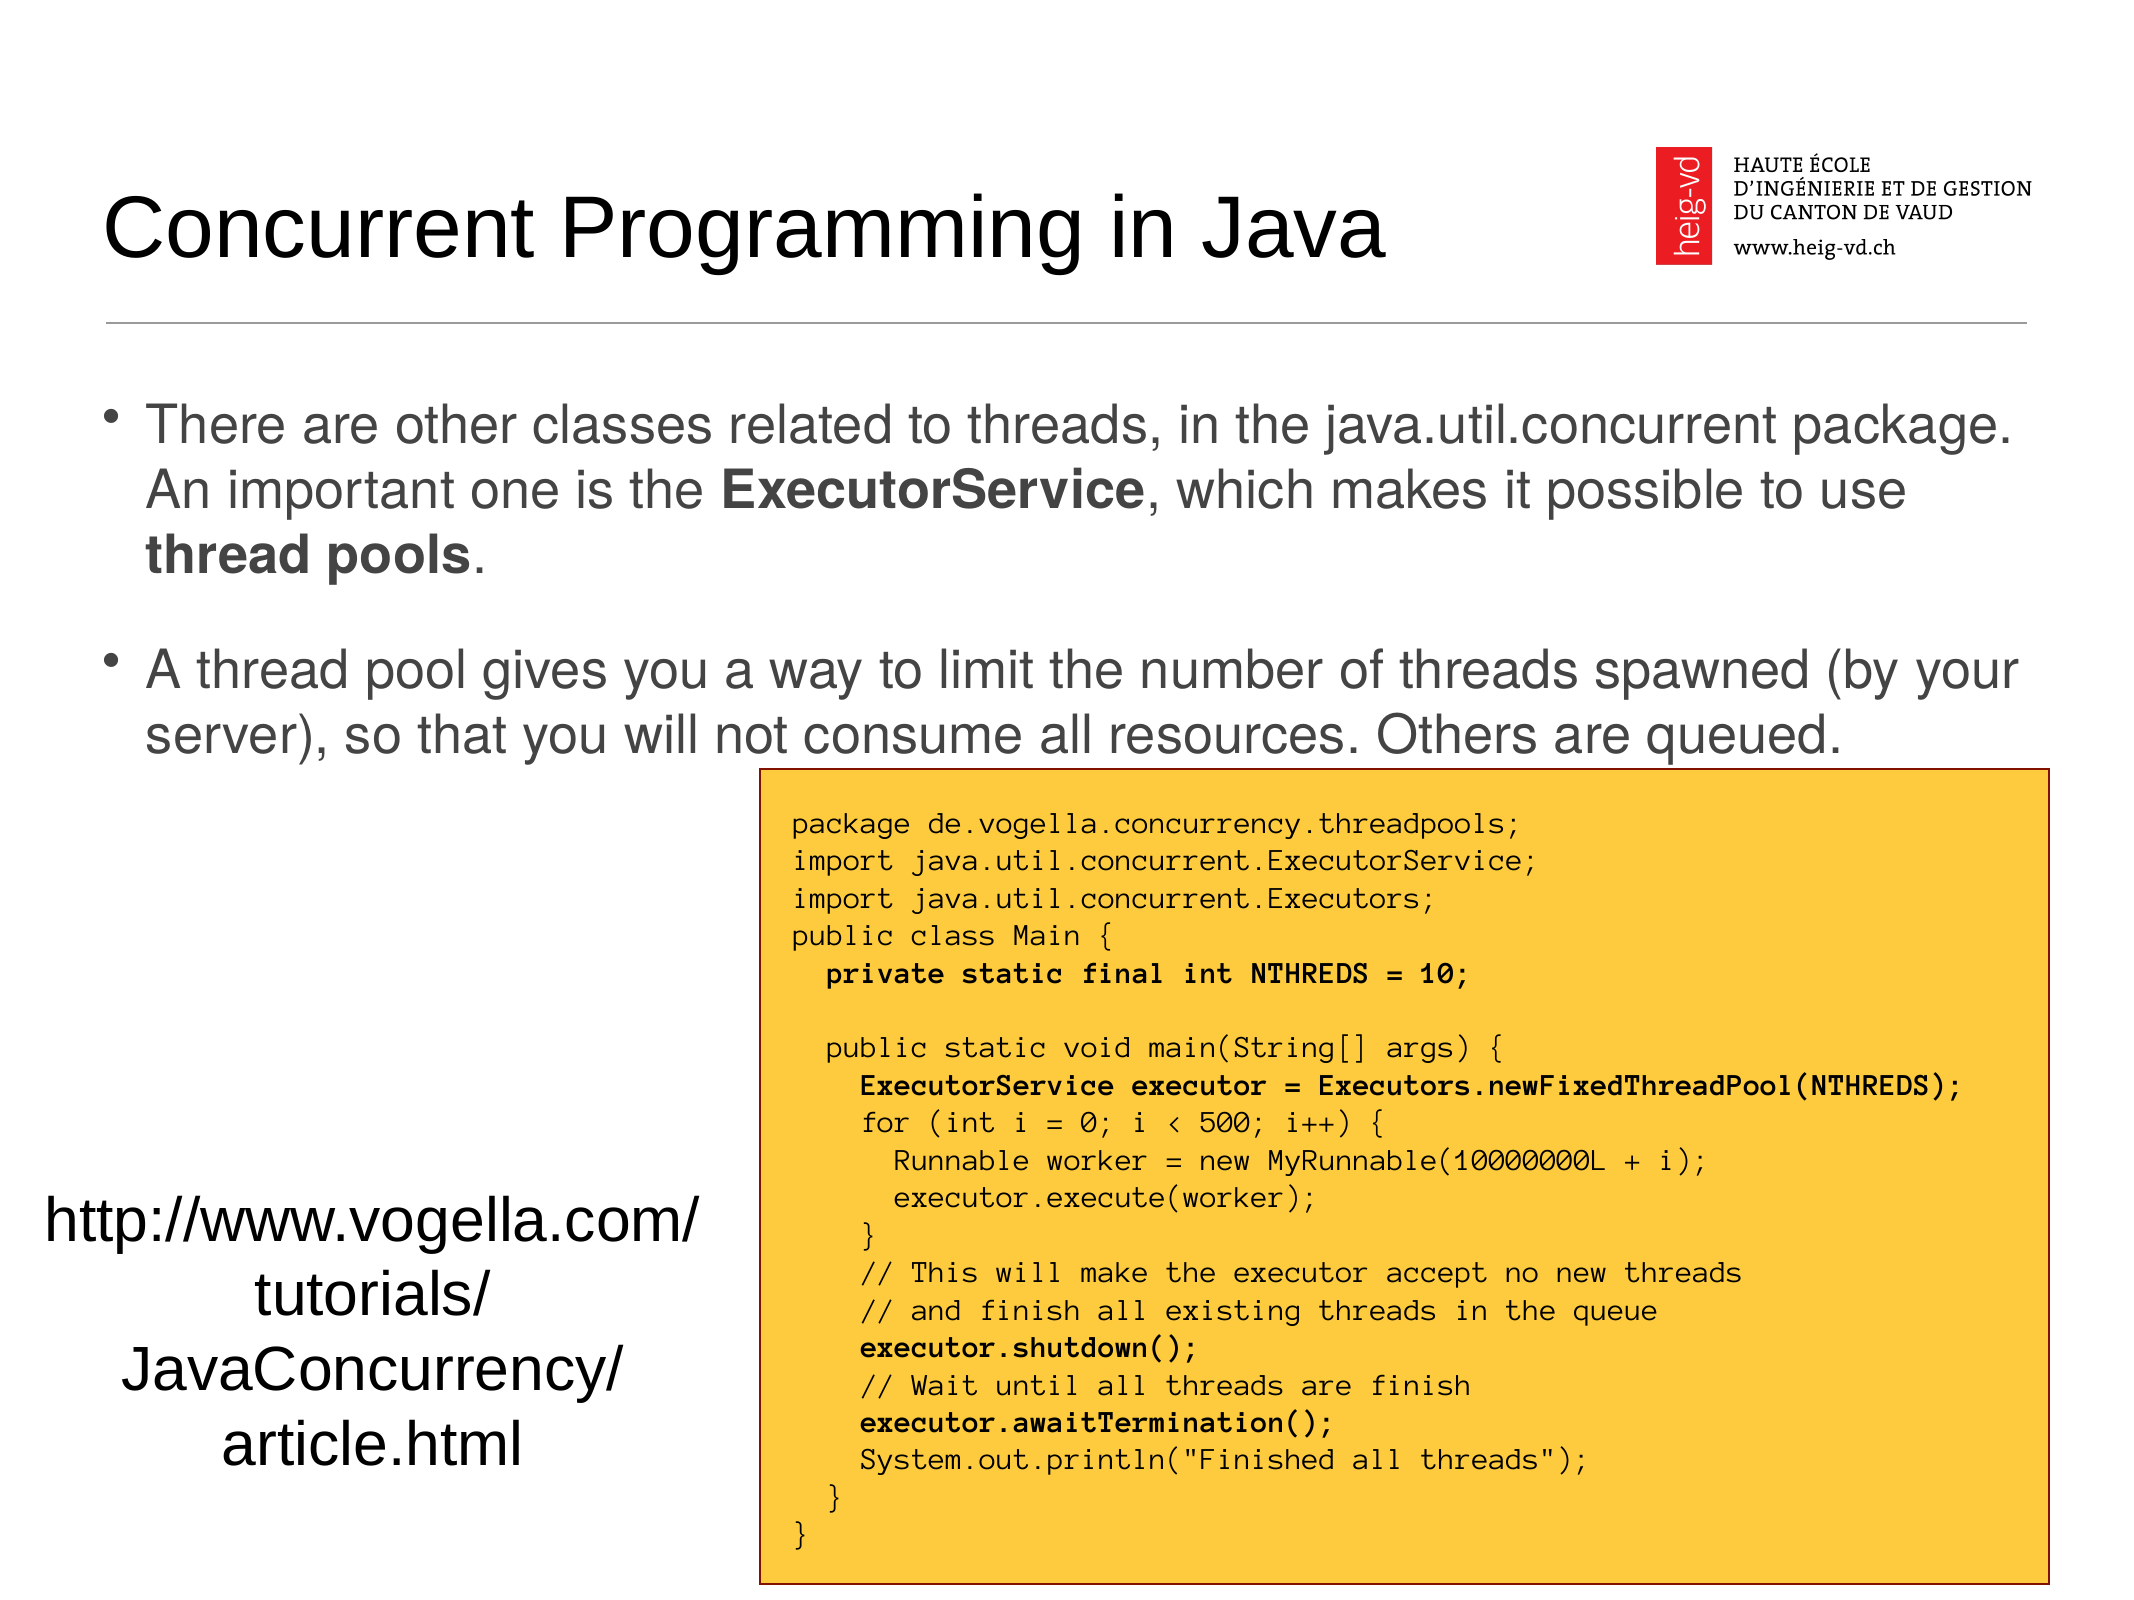

# Concurrent Programming in Java
There are other classes related to threads, in the java.util.concurrent package. An important one is the ExecutorService, which makes it possible to use thread pools.
A thread pool gives you a way to limit the number of threads spawned (by your server), so that you will not consume all resources. Others are queued.
package de.vogella.concurrency.threadpools;
import java.util.concurrent.ExecutorService;
import java.util.concurrent.Executors;
public class Main {
  private static final int NTHREDS = 10;

  public static void main(String[] args) {
    ExecutorService executor = Executors.newFixedThreadPool(NTHREDS);
    for (int i = 0; i < 500; i++) {
      Runnable worker = new MyRunnable(10000000L + i);
      executor.execute(worker);
    }
    // This will make the executor accept no new threads
    // and finish all existing threads in the queue
    executor.shutdown();
    // Wait until all threads are finish
    executor.awaitTermination();
    System.out.println("Finished all threads");
  }
}
http://www.vogella.com/tutorials/JavaConcurrency/article.html